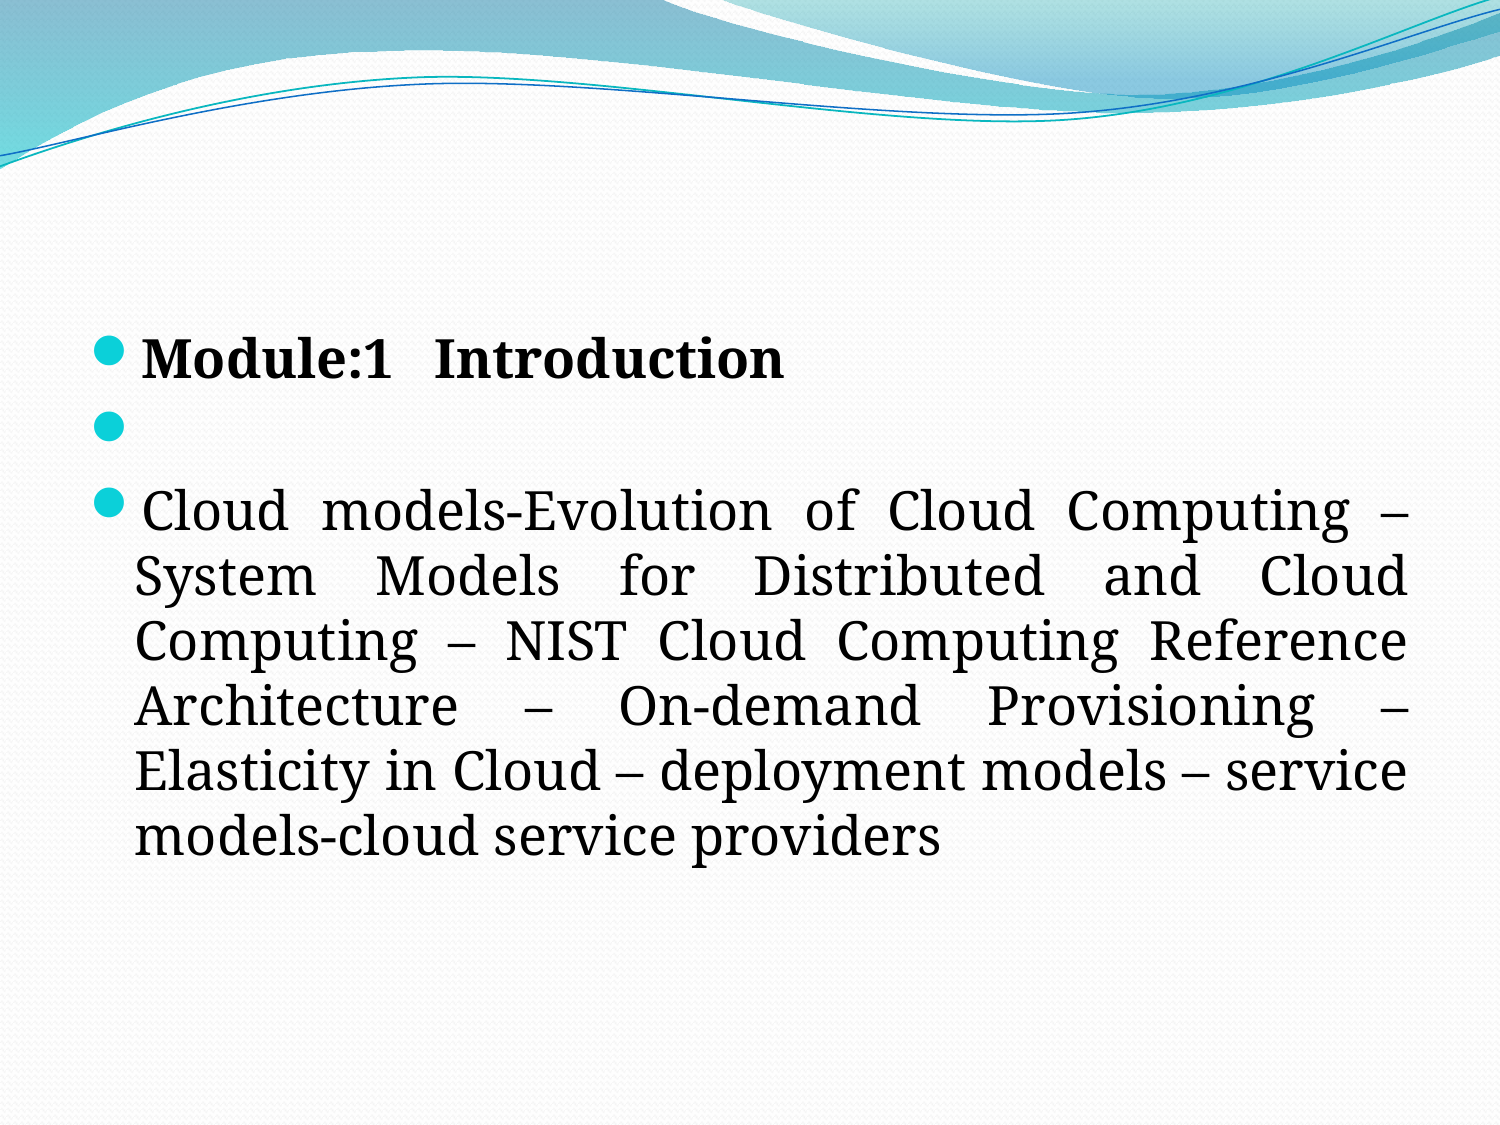

#
Module:1 	Introduction

Cloud models-Evolution of Cloud Computing –System Models for Distributed and Cloud Computing – NIST Cloud Computing Reference Architecture – On-demand Provisioning – Elasticity in Cloud – deployment models – service models-cloud service providers